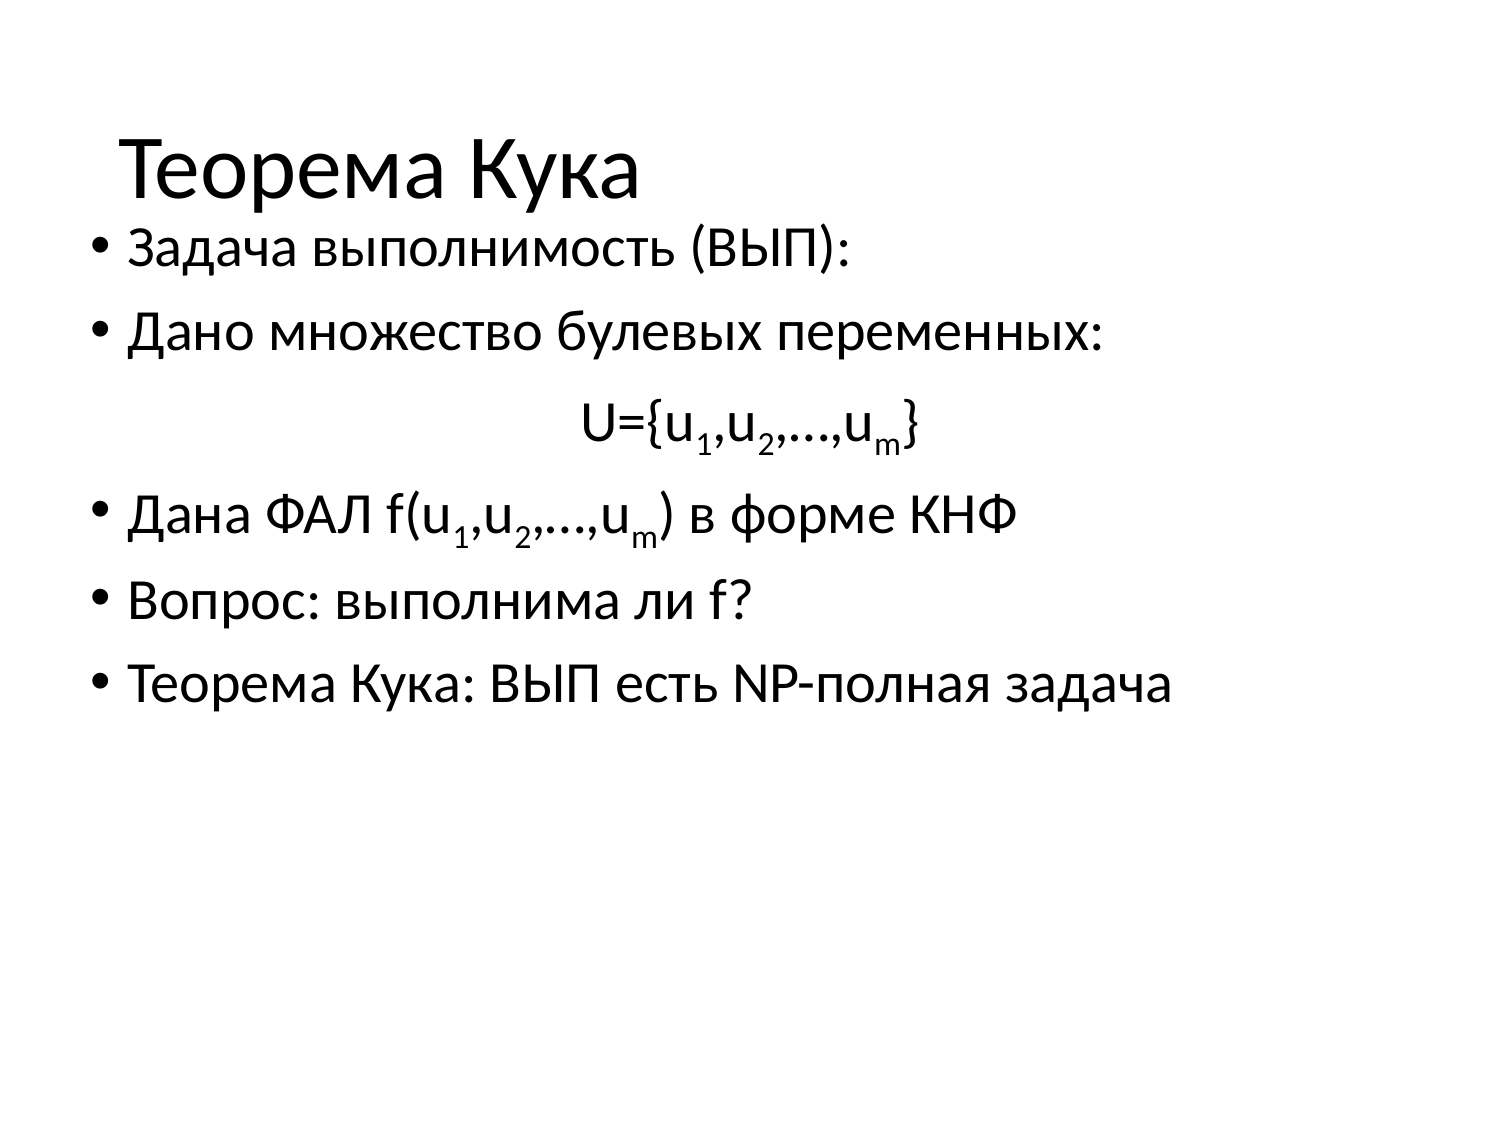

# Теорема Кука
Задача выполнимость (ВЫП):
Дано множество булевых переменных:
U={u1,u2,…,um}
Дана ФАЛ f(u1,u2,…,um) в форме КНФ
Вопрос: выполнима ли f?
Теорема Кука: ВЫП есть NP-полная задача